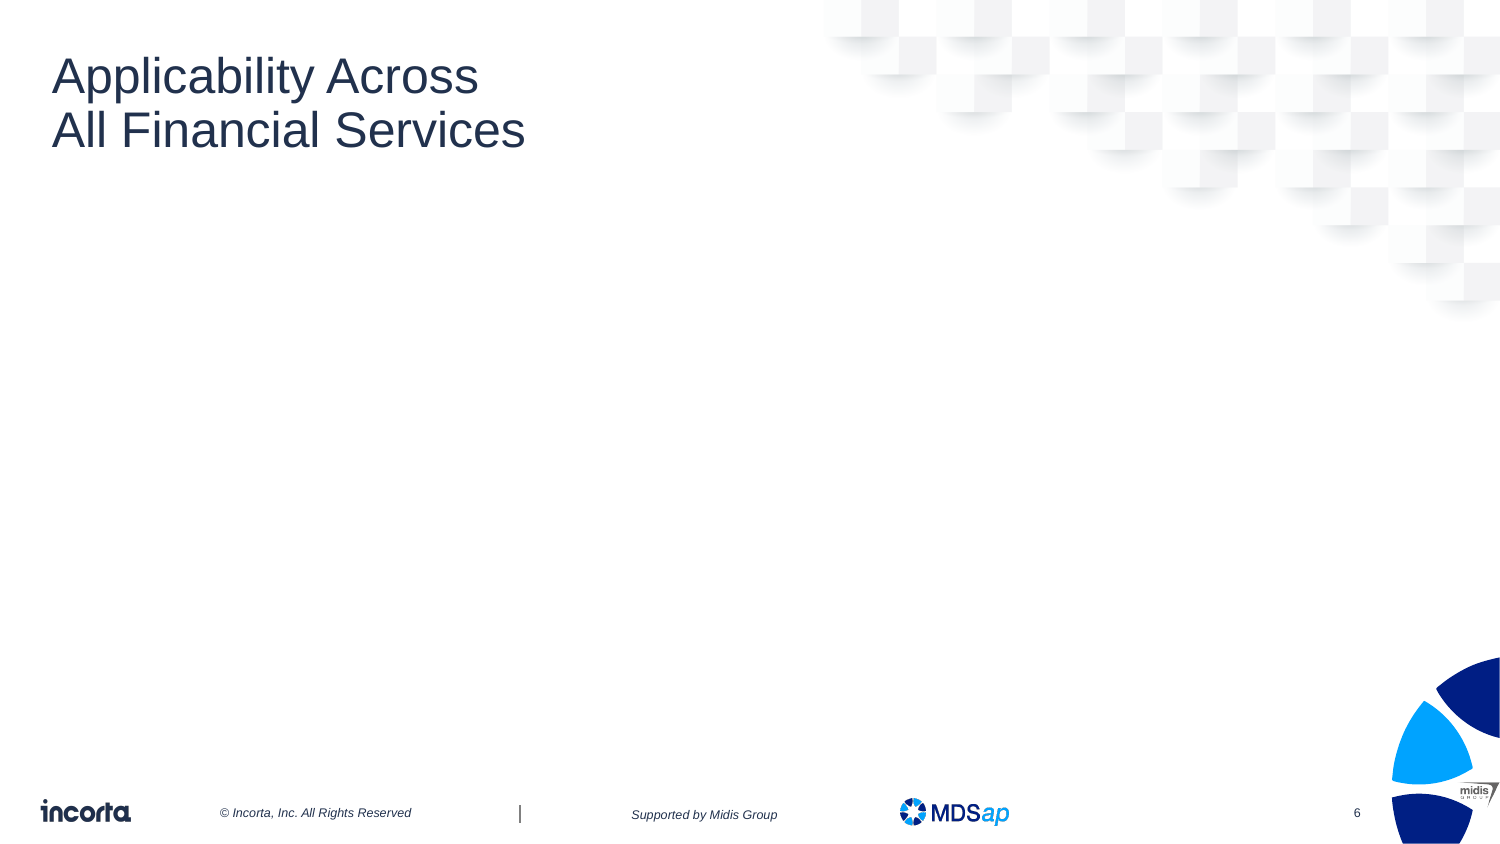

# Applicability Across All Financial Services
6